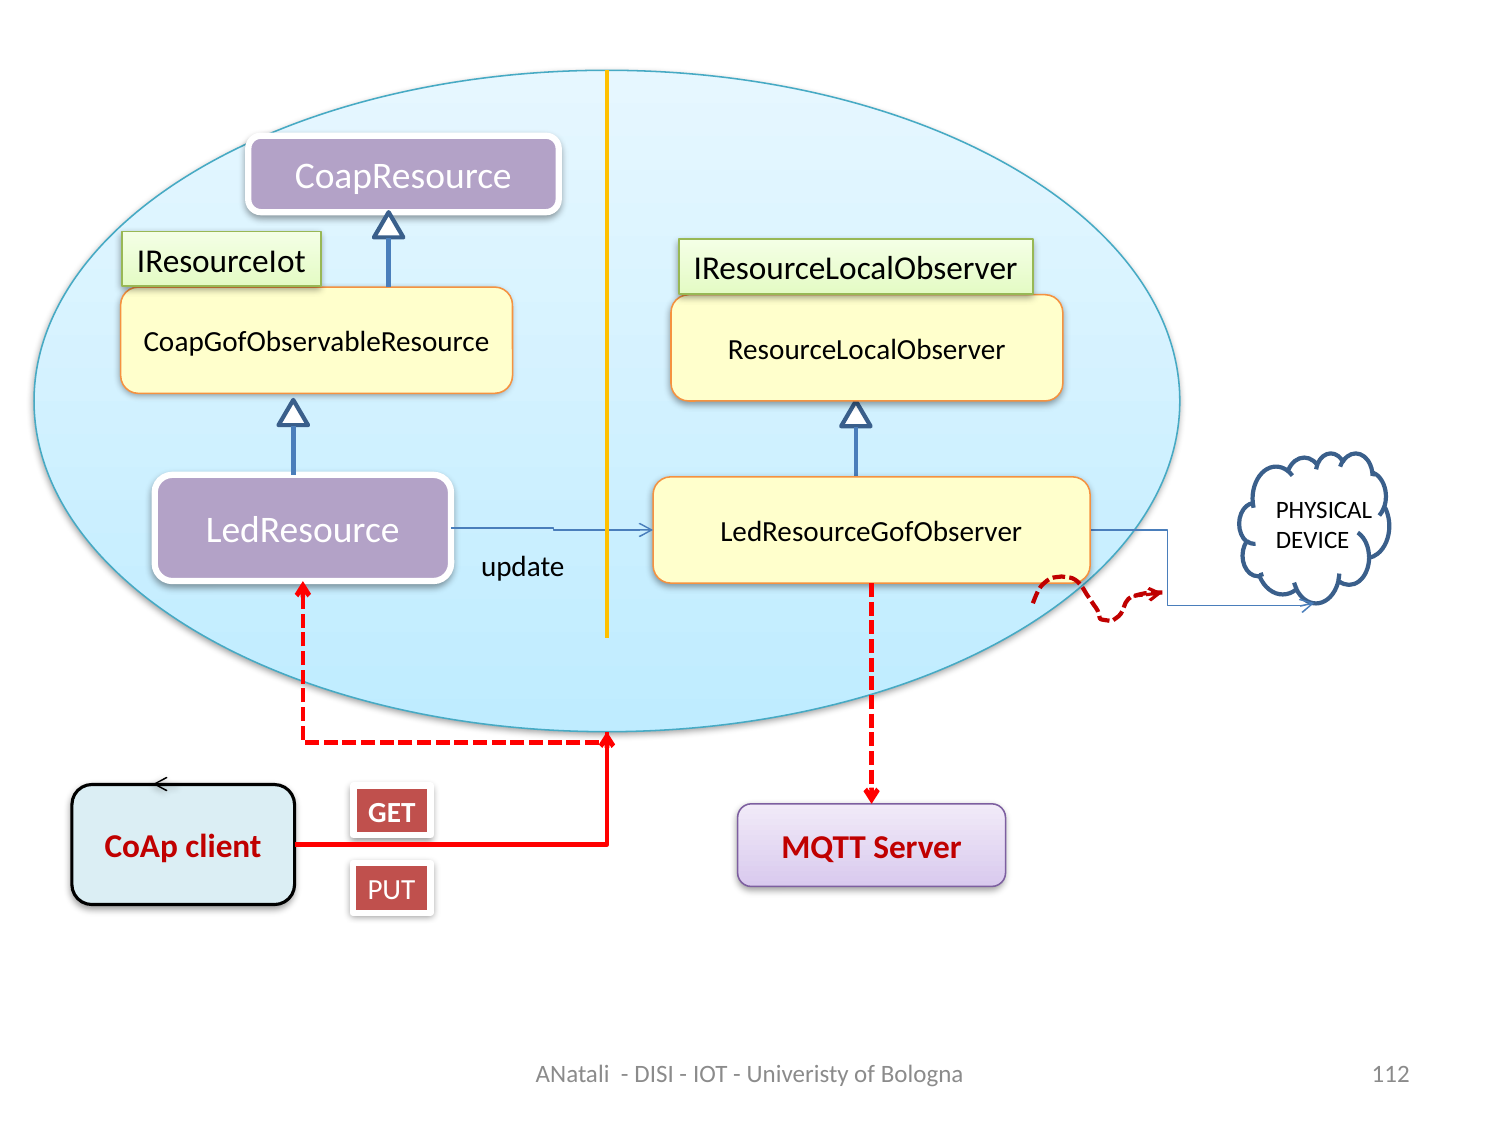

CoapResource

IResourceIot
IResourceLocalObserver
CoapGofObservableResource
ResourceLocalObserver

LedResource
LedResourceGofObserver
PHYSICAL
DEVICE
update

CoAp client
GET
MQTT Server
PUT
ANatali  - DISI - IOT - Univeristy of Bologna
112